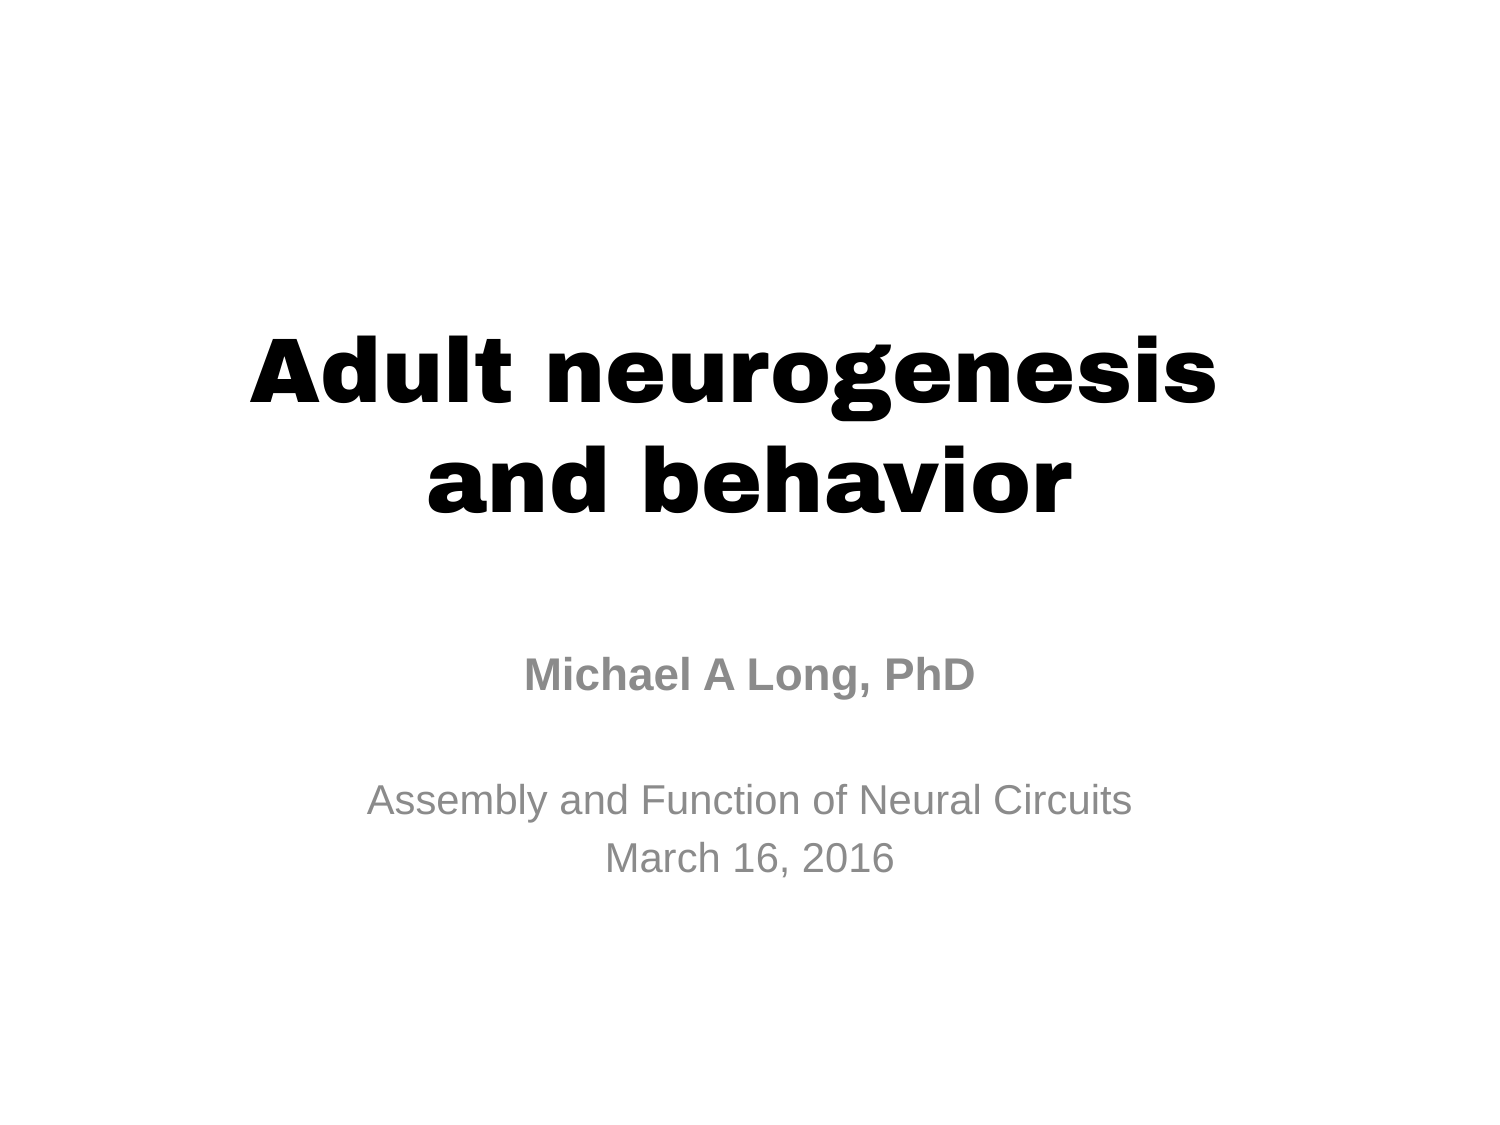

# Adult neurogenesis and behavior
Michael A Long, PhD

Assembly and Function of Neural Circuits
March 16, 2016